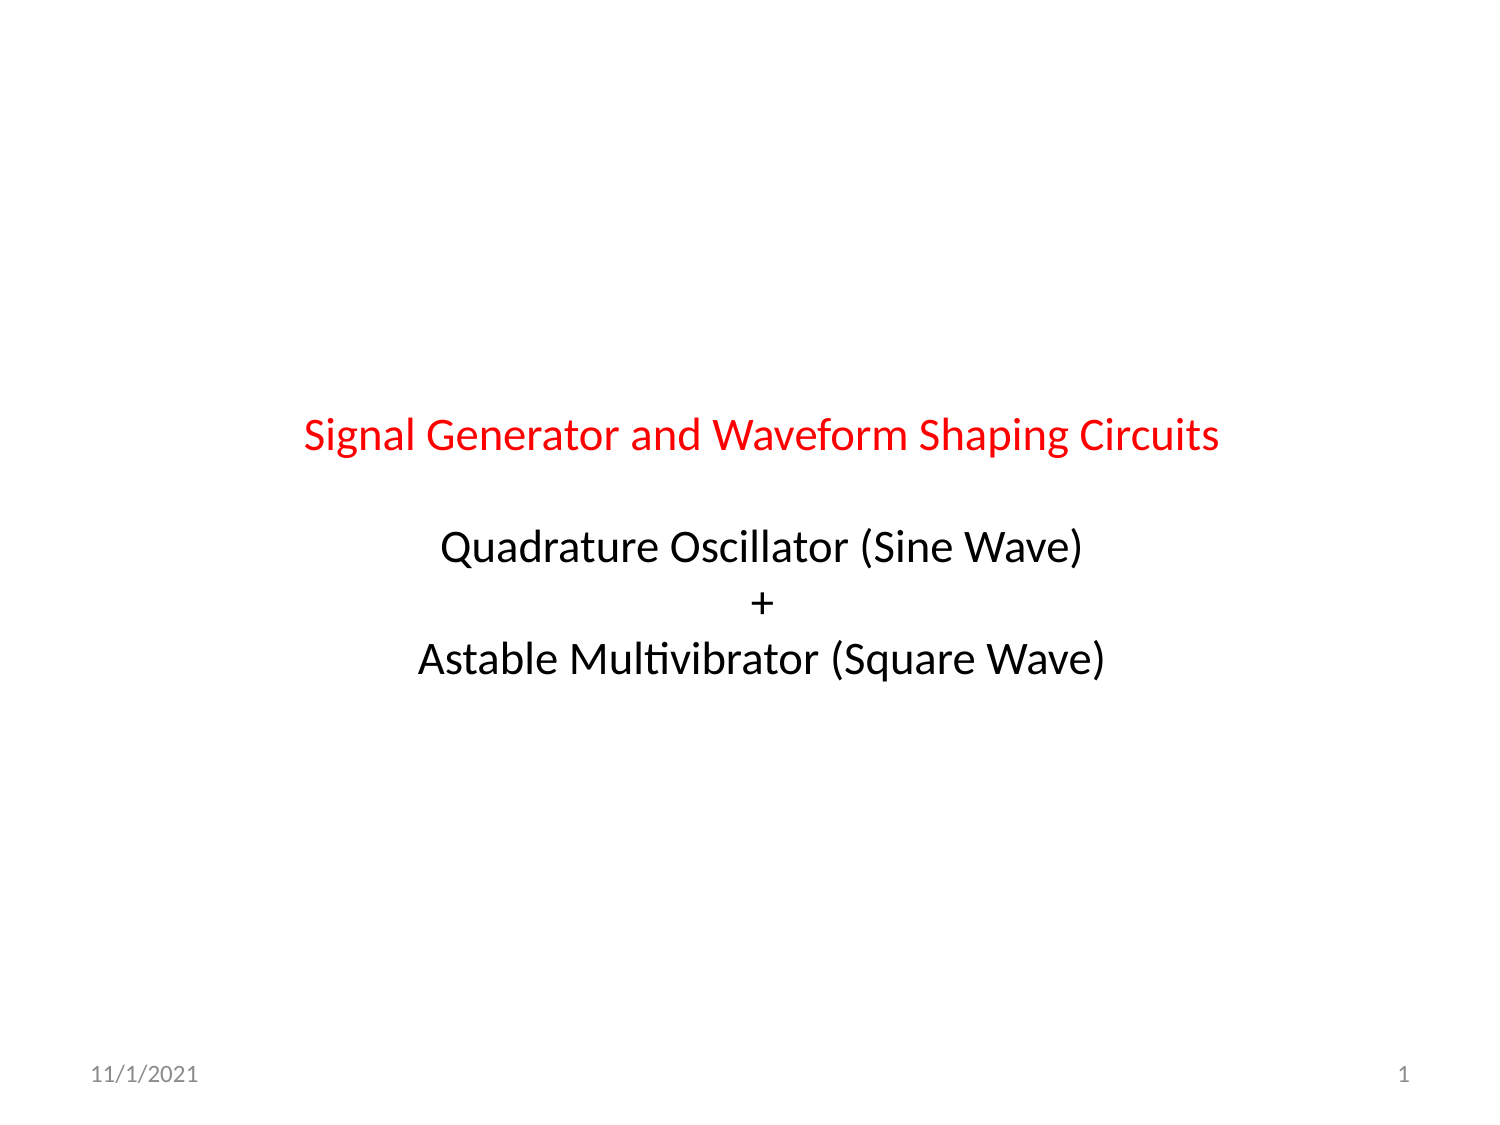

# Signal Generator and Waveform Shaping Circuits Quadrature Oscillator (Sine Wave) + Astable Multivibrator (Square Wave)
11/1/2021
1